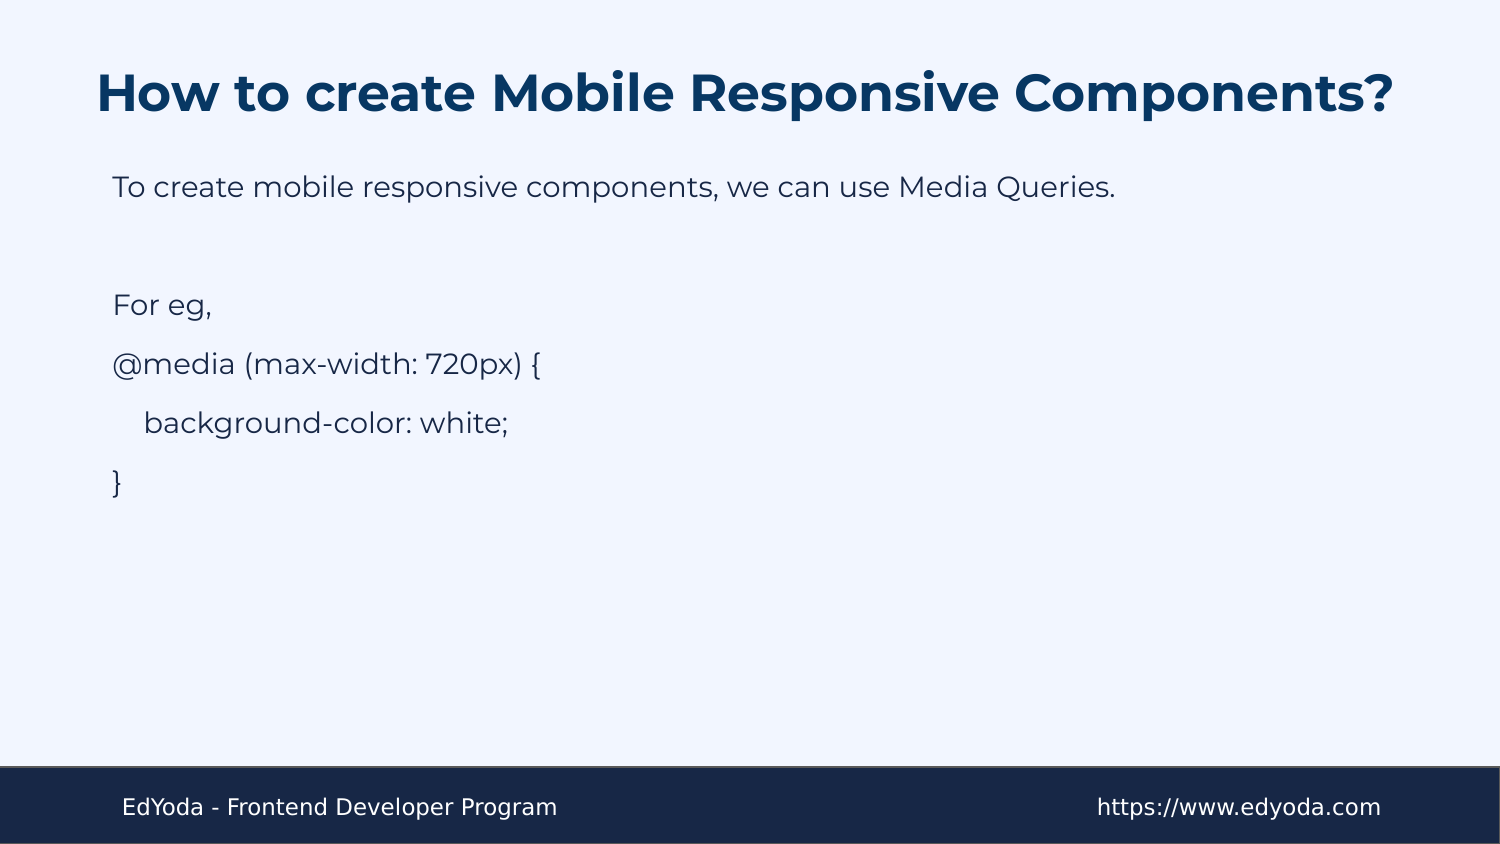

# How to create Mobile Responsive Components?
To create mobile responsive components, we can use Media Queries.

For eg,
@media (max-width: 720px) {
    background-color: white;
}

EdYoda - Frontend Developer Program
https://www.edyoda.com